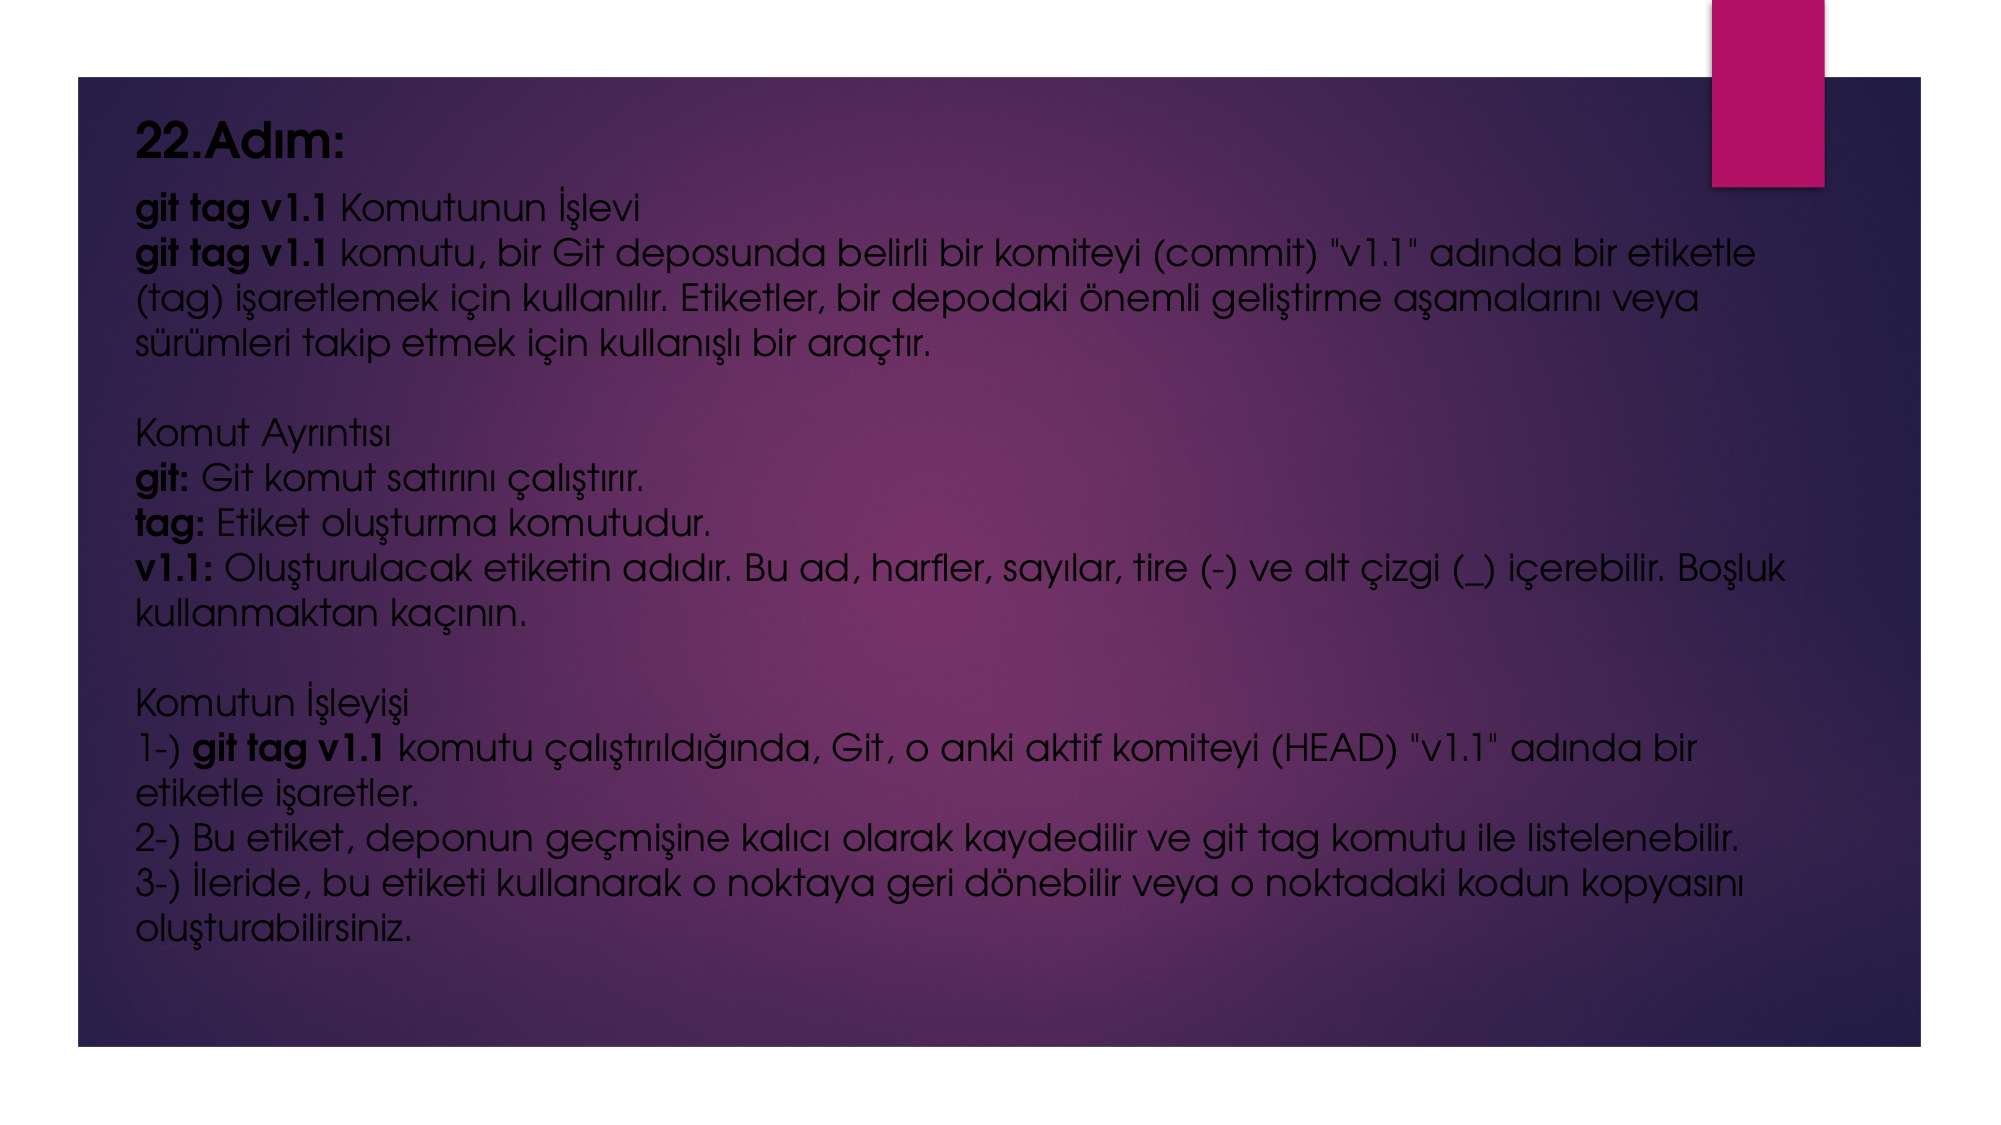

22.Adım:
git tag v1.1 Komutunun İşlevi
git tag v1.1 komutu, bir Git deposunda belirli bir komiteyi (commit) "v1.1" adında bir etiketle (tag) işaretlemek için kullanılır. Etiketler, bir depodaki önemli geliştirme aşamalarını veya sürümleri takip etmek için kullanışlı bir araçtır.

Komut Ayrıntısı
git: Git komut satırını çalıştırır.
tag: Etiket oluşturma komutudur.
v1.1: Oluşturulacak etiketin adıdır. Bu ad, harfler, sayılar, tire (-) ve alt çizgi (_) içerebilir. Boşluk kullanmaktan kaçının.

Komutun İşleyişi
1-) git tag v1.1 komutu çalıştırıldığında, Git, o anki aktif komiteyi (HEAD) "v1.1" adında bir etiketle işaretler.
2-) Bu etiket, deponun geçmişine kalıcı olarak kaydedilir ve git tag komutu ile listelenebilir.
3-) İleride, bu etiketi kullanarak o noktaya geri dönebilir veya o noktadaki kodun kopyasını oluşturabilirsiniz.